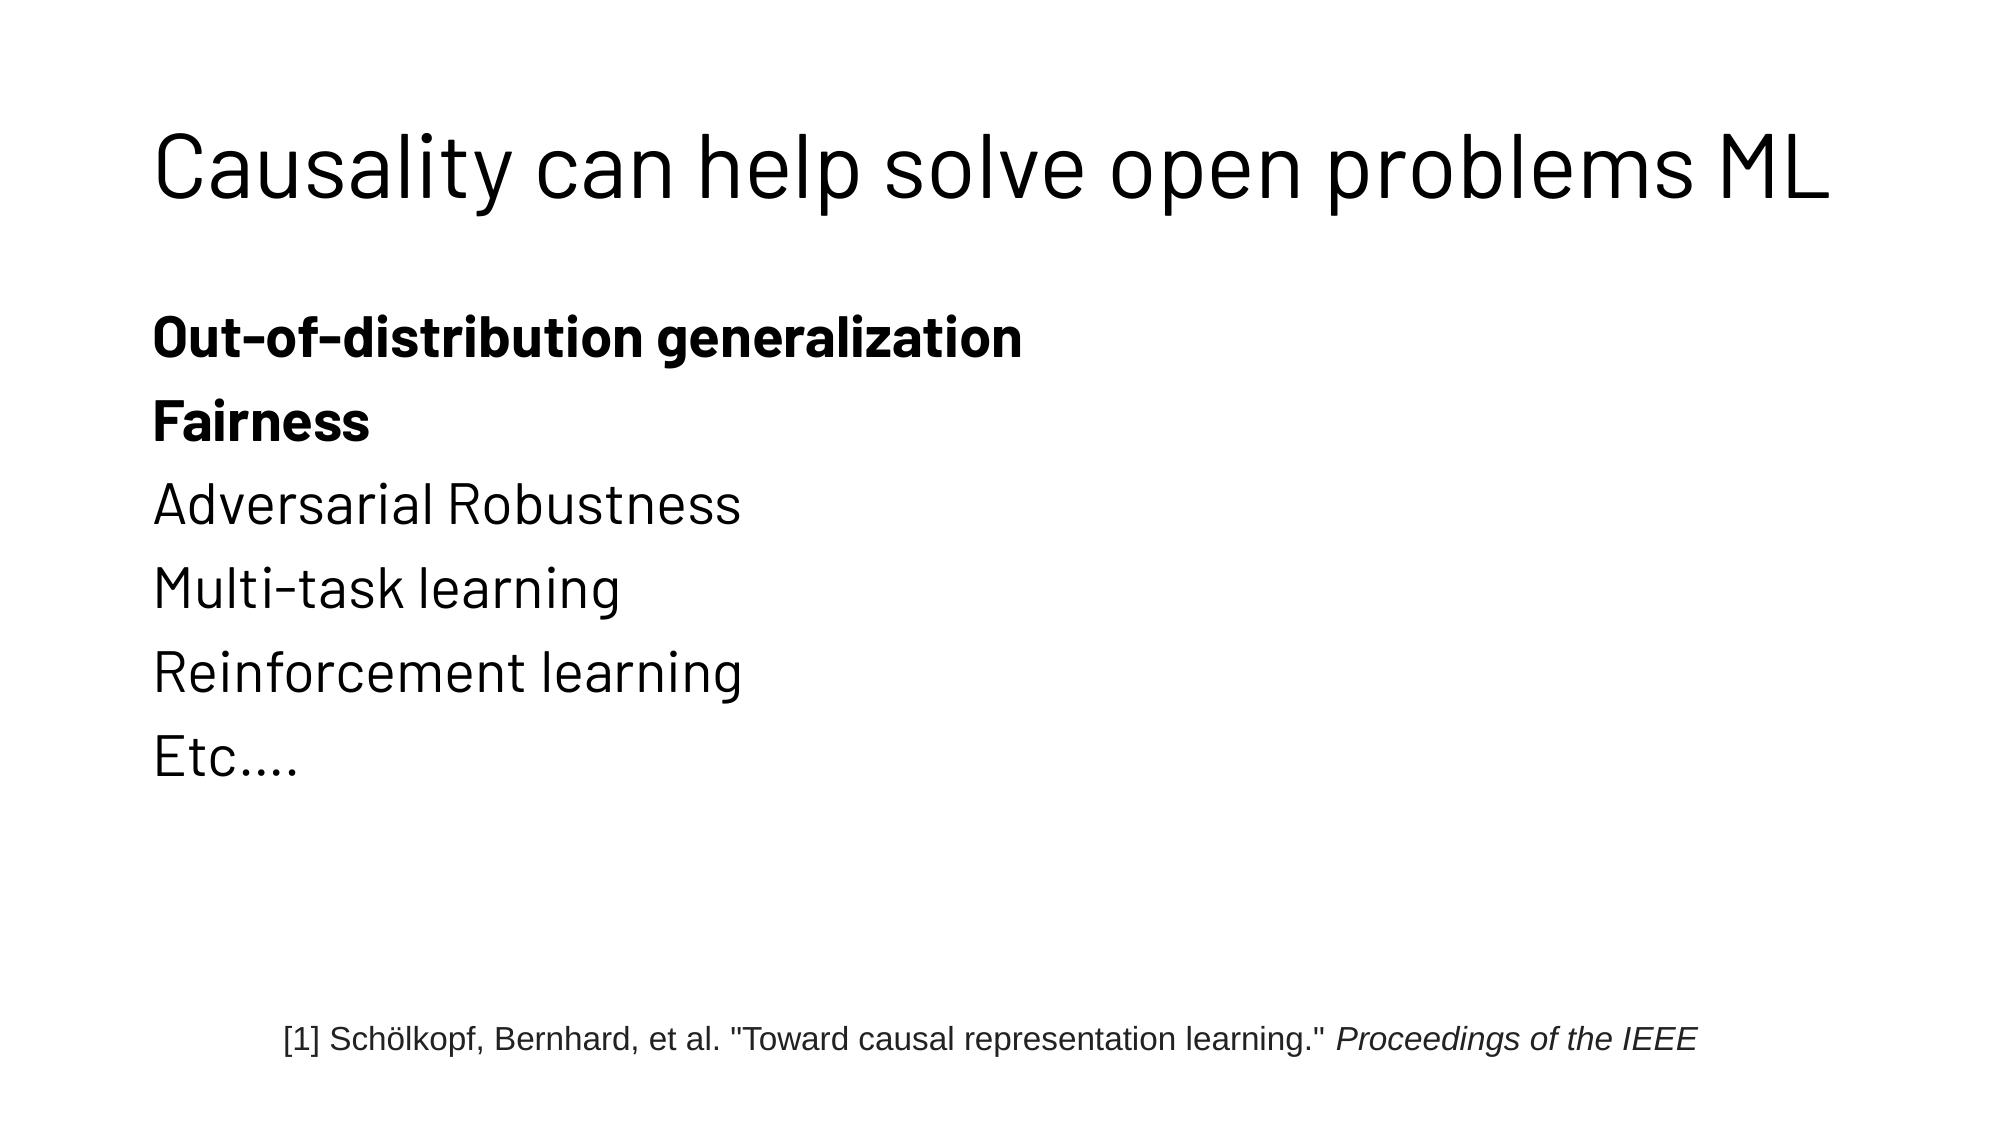

# Causality can help solve open problems ML
Out-of-distribution generalization
Fairness
Adversarial Robustness
Multi-task learning
Reinforcement learning
Etc….
[1] Schölkopf, Bernhard, et al. "Toward causal representation learning." Proceedings of the IEEE